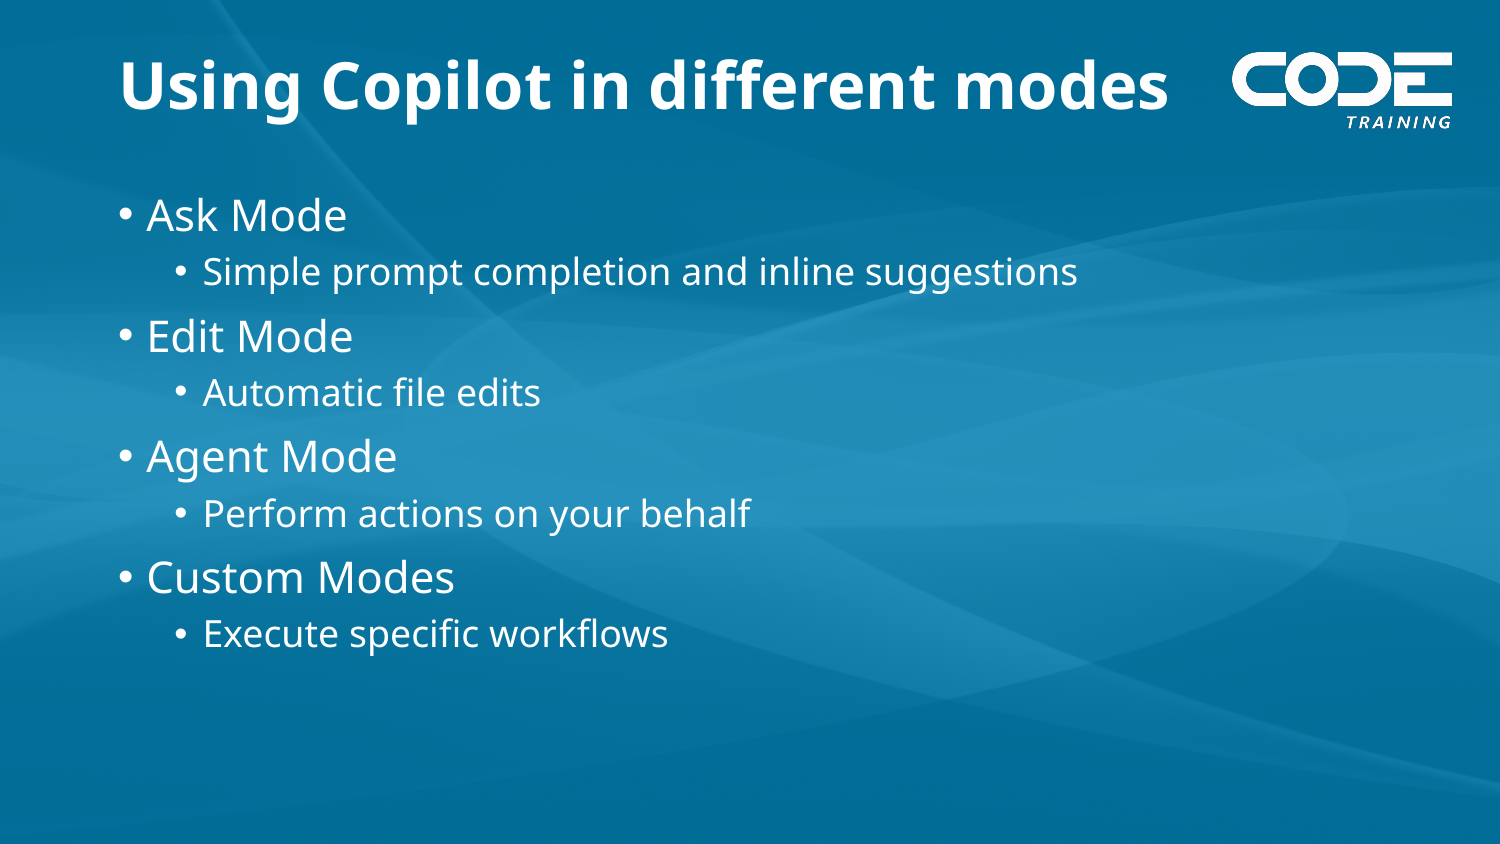

# Using Copilot in different modes
Ask Mode
Simple prompt completion and inline suggestions
Edit Mode
Automatic file edits
Agent Mode
Perform actions on your behalf
Custom Modes
Execute specific workflows